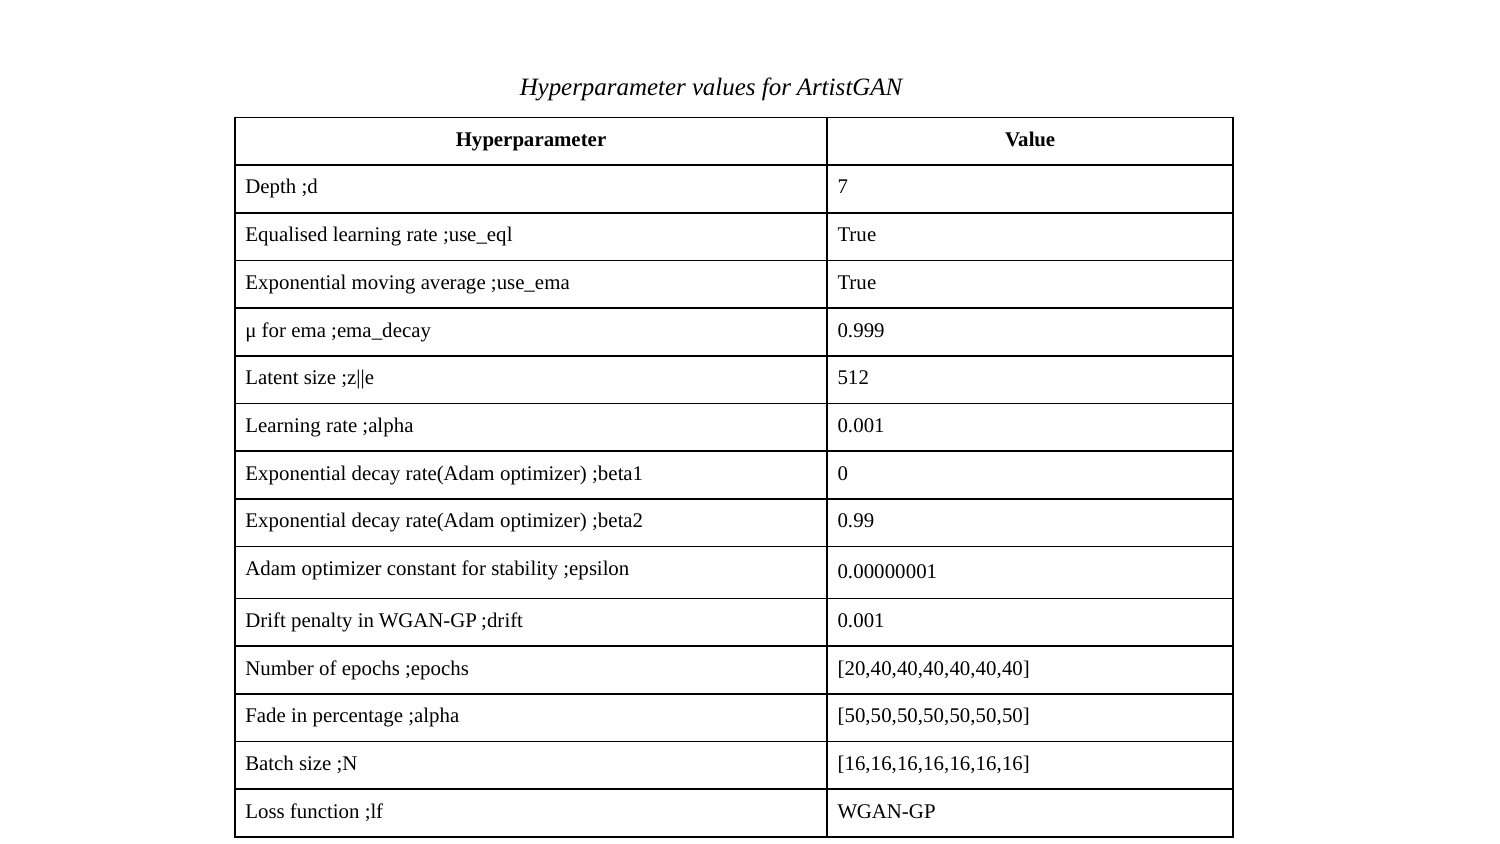

Hyperparameter values for ArtistGAN
| Hyperparameter | Value |
| --- | --- |
| Depth ;d | 7 |
| Equalised learning rate ;use\_eql | True |
| Exponential moving average ;use\_ema | True |
| μ for ema ;ema\_decay | 0.999 |
| Latent size ;z||e | 512 |
| Learning rate ;alpha | 0.001 |
| Exponential decay rate(Adam optimizer) ;beta1 | 0 |
| Exponential decay rate(Adam optimizer) ;beta2 | 0.99 |
| Adam optimizer constant for stability ;epsilon | 0.00000001 |
| Drift penalty in WGAN-GP ;drift | 0.001 |
| Number of epochs ;epochs | [20,40,40,40,40,40,40] |
| Fade in percentage ;alpha | [50,50,50,50,50,50,50] |
| Batch size ;N | [16,16,16,16,16,16,16] |
| Loss function ;lf | WGAN-GP |